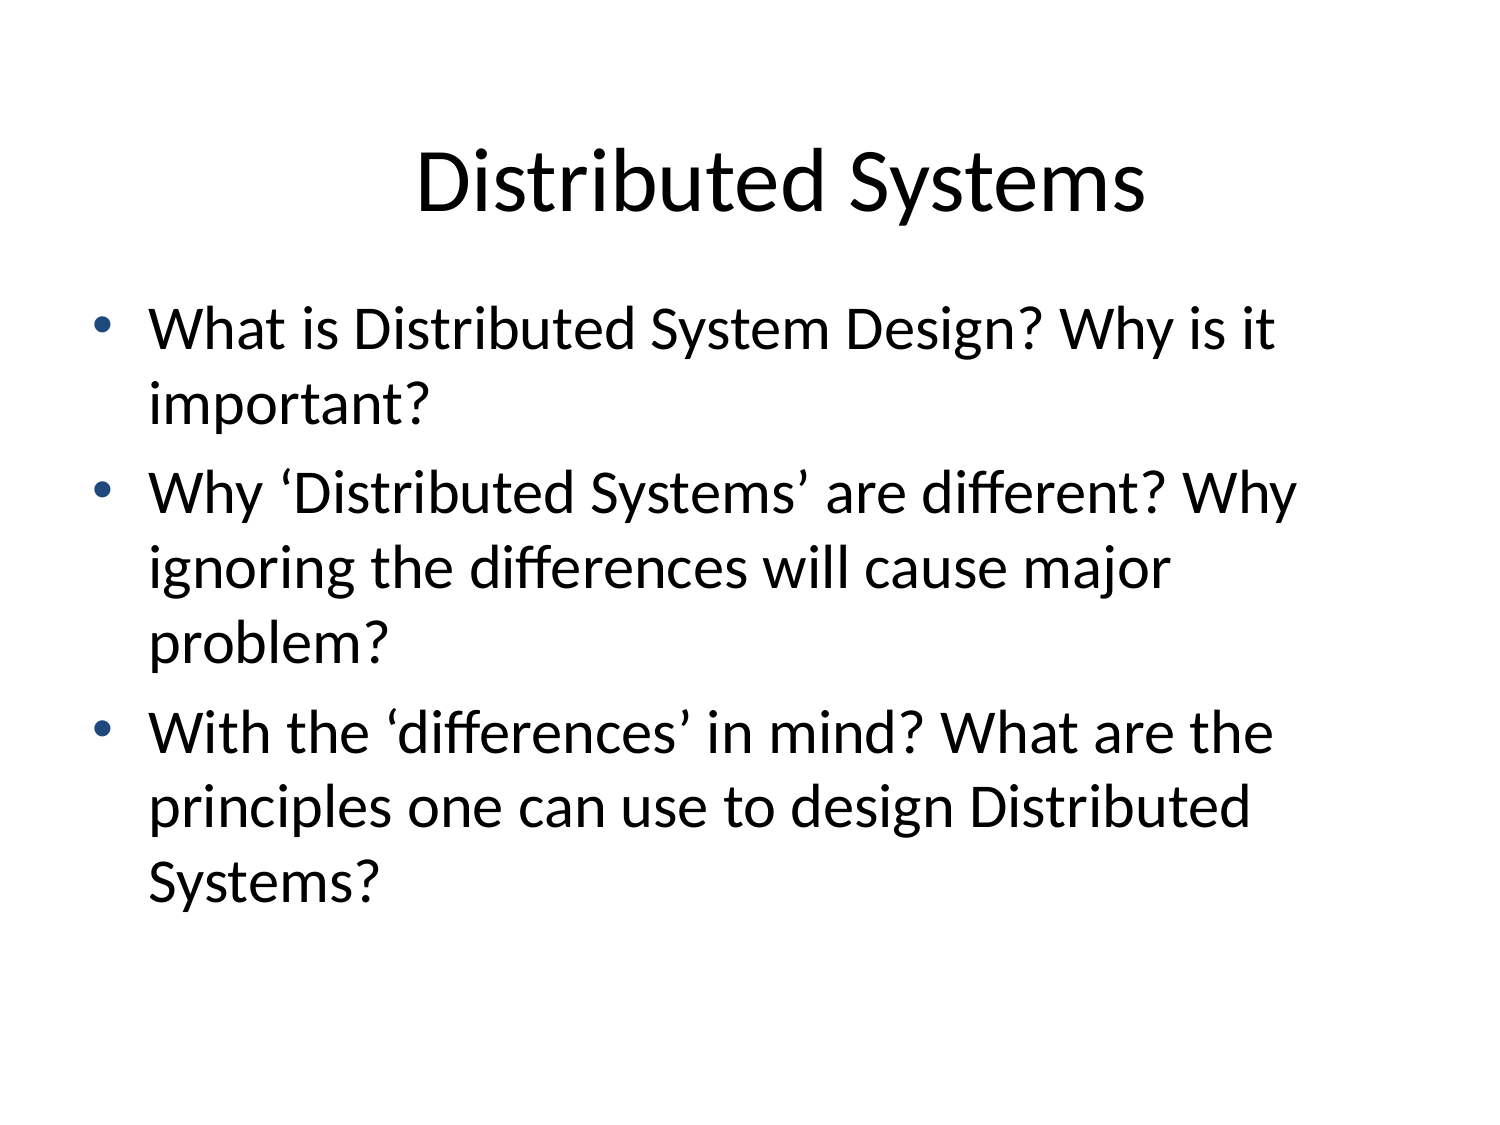

# Distributed Systems
What is Distributed System Design? Why is it important?
Why ‘Distributed Systems’ are different? Why ignoring the differences will cause major problem?
With the ‘differences’ in mind? What are the principles one can use to design Distributed Systems?